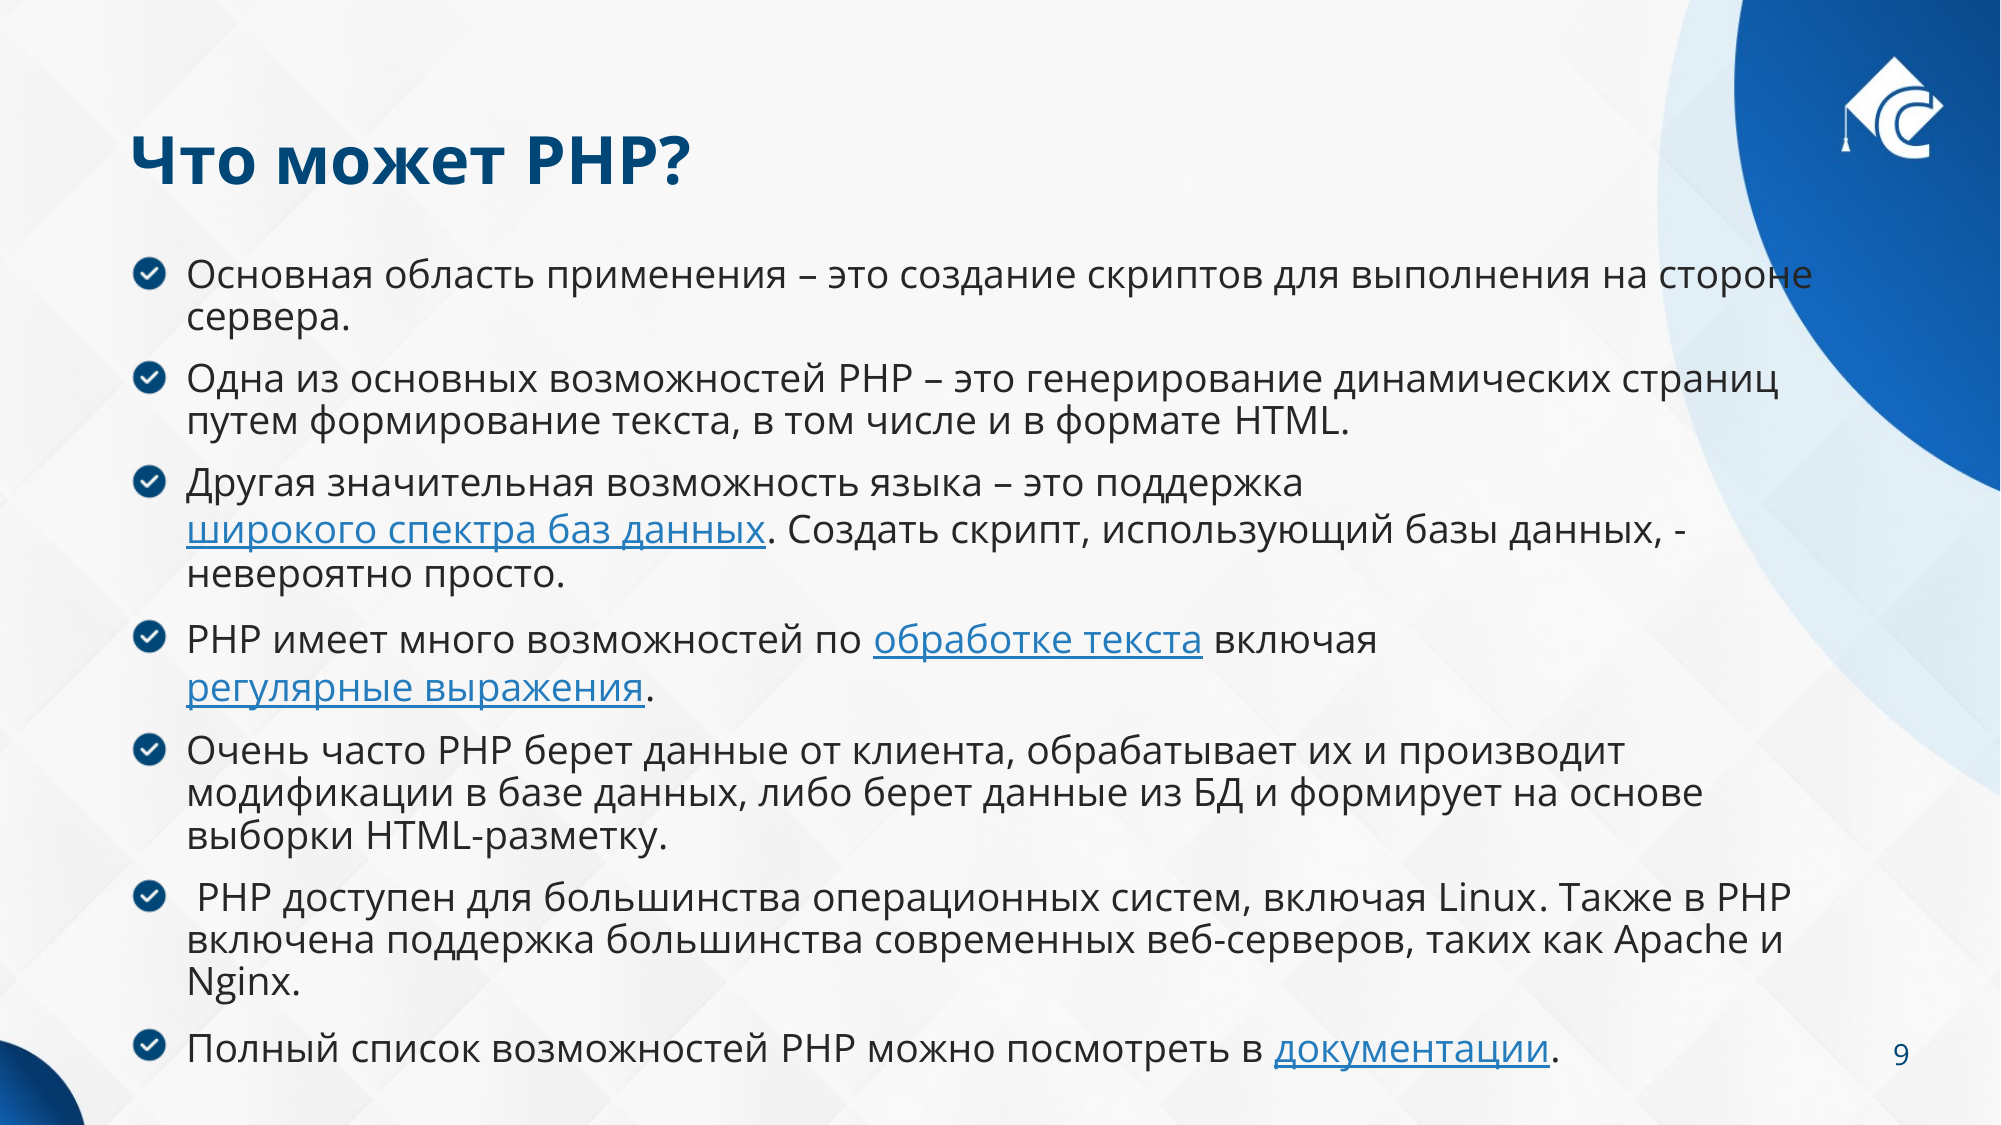

# Что может PHP?
Основная область применения – это создание скриптов для выполнения на стороне сервера.
Одна из основных возможностей PHP – это генерирование динамических страниц путем формирование текста, в том числе и в формате HTML.
Другая значительная возможность языка – это поддержка широкого спектра баз данных. Создать скрипт, использующий базы данных, - невероятно просто.
PHP имеет много возможностей по обработке текста включая регулярные выражения.
Очень часто PHP берет данные от клиента, обрабатывает их и производит модификации в базе данных, либо берет данные из БД и формирует на основе выборки HTML-разметку.
 PHP доступен для большинства операционных систем, включая Linux. Также в PHP включена поддержка большинства современных веб-серверов, таких как Apache и Nginx.
Полный список возможностей PHP можно посмотреть в документации.
9